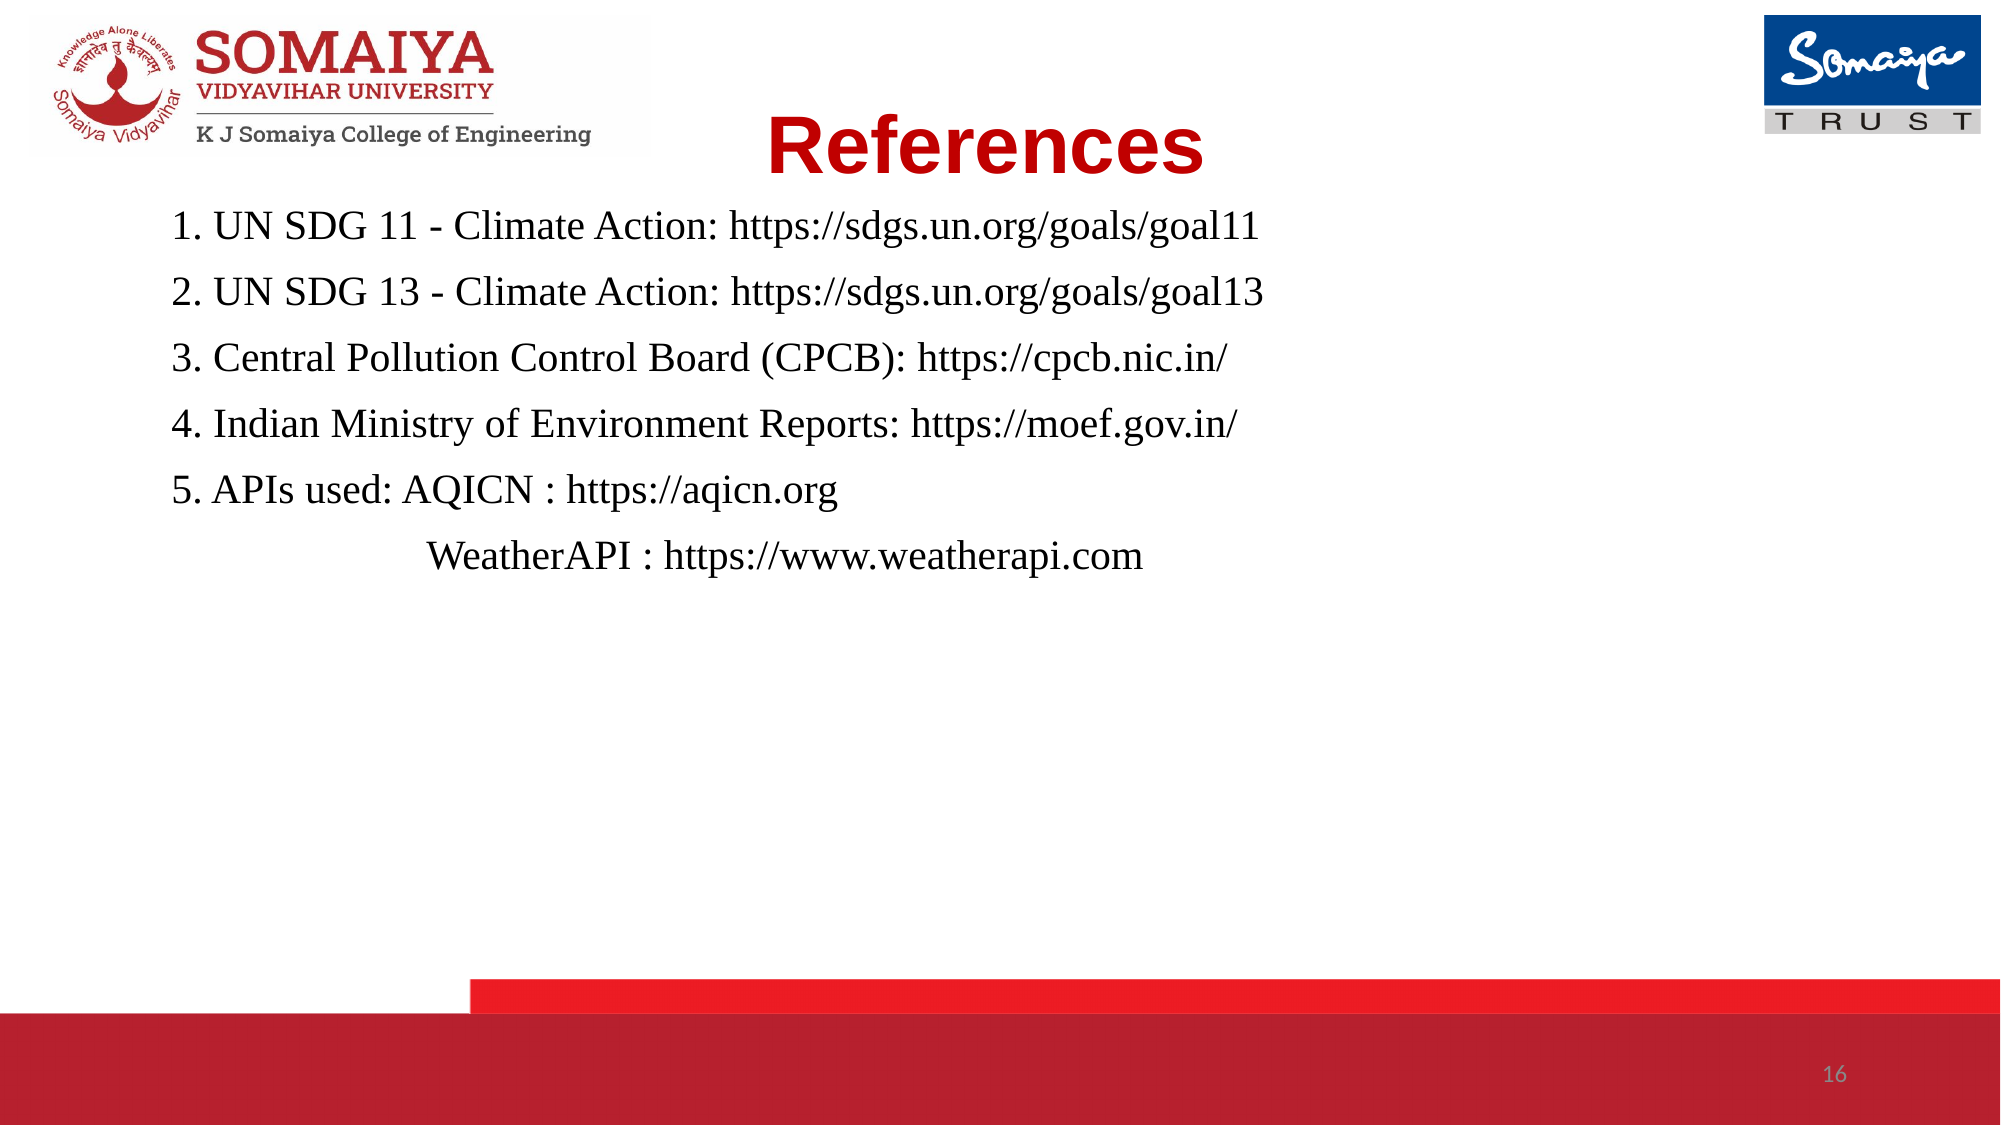

# References
1. UN SDG 11 - Climate Action: https://sdgs.un.org/goals/goal11
2. UN SDG 13 - Climate Action: https://sdgs.un.org/goals/goal13
3. Central Pollution Control Board (CPCB): https://cpcb.nic.in/
4. Indian Ministry of Environment Reports: https://moef.gov.in/
5. APIs used: AQICN : https://aqicn.org
	          WeatherAPI : https://www.weatherapi.com

16